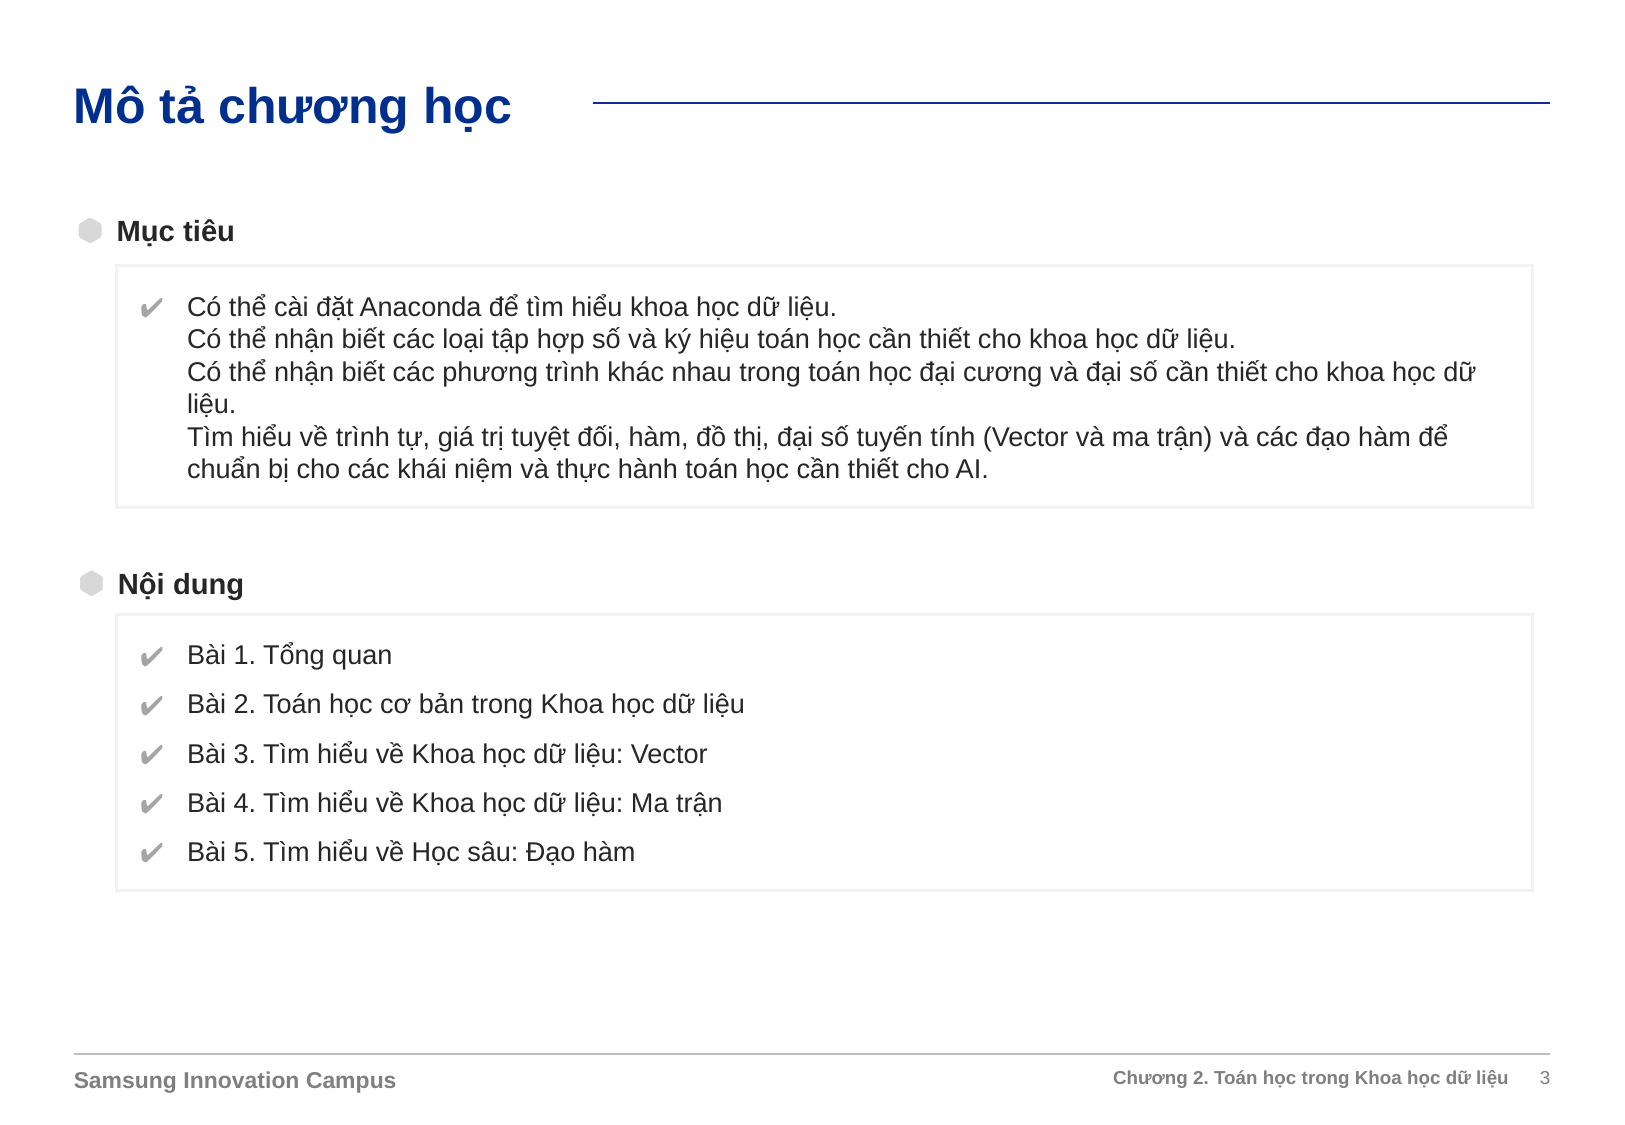

Mô tả chương học

Mục tiêu
Có thể cài đặt Anaconda để tìm hiểu khoa học dữ liệu.
Có thể nhận biết các loại tập hợp số và ký hiệu toán học cần thiết cho khoa học dữ liệu.
Có thể nhận biết các phương trình khác nhau trong toán học đại cương và đại số cần thiết cho khoa học dữ liệu.
Tìm hiểu về trình tự, giá trị tuyệt đối, hàm, đồ thị, đại số tuyến tính (Vector và ma trận) và các đạo hàm để chuẩn bị cho các khái niệm và thực hành toán học cần thiết cho AI.

Nội dung
Bài 1. Tổng quan
Bài 2. Toán học cơ bản trong Khoa học dữ liệu
Bài 3. Tìm hiểu về Khoa học dữ liệu: Vector
Bài 4. Tìm hiểu về Khoa học dữ liệu: Ma trận
Bài 5. Tìm hiểu về Học sâu: Đạo hàm